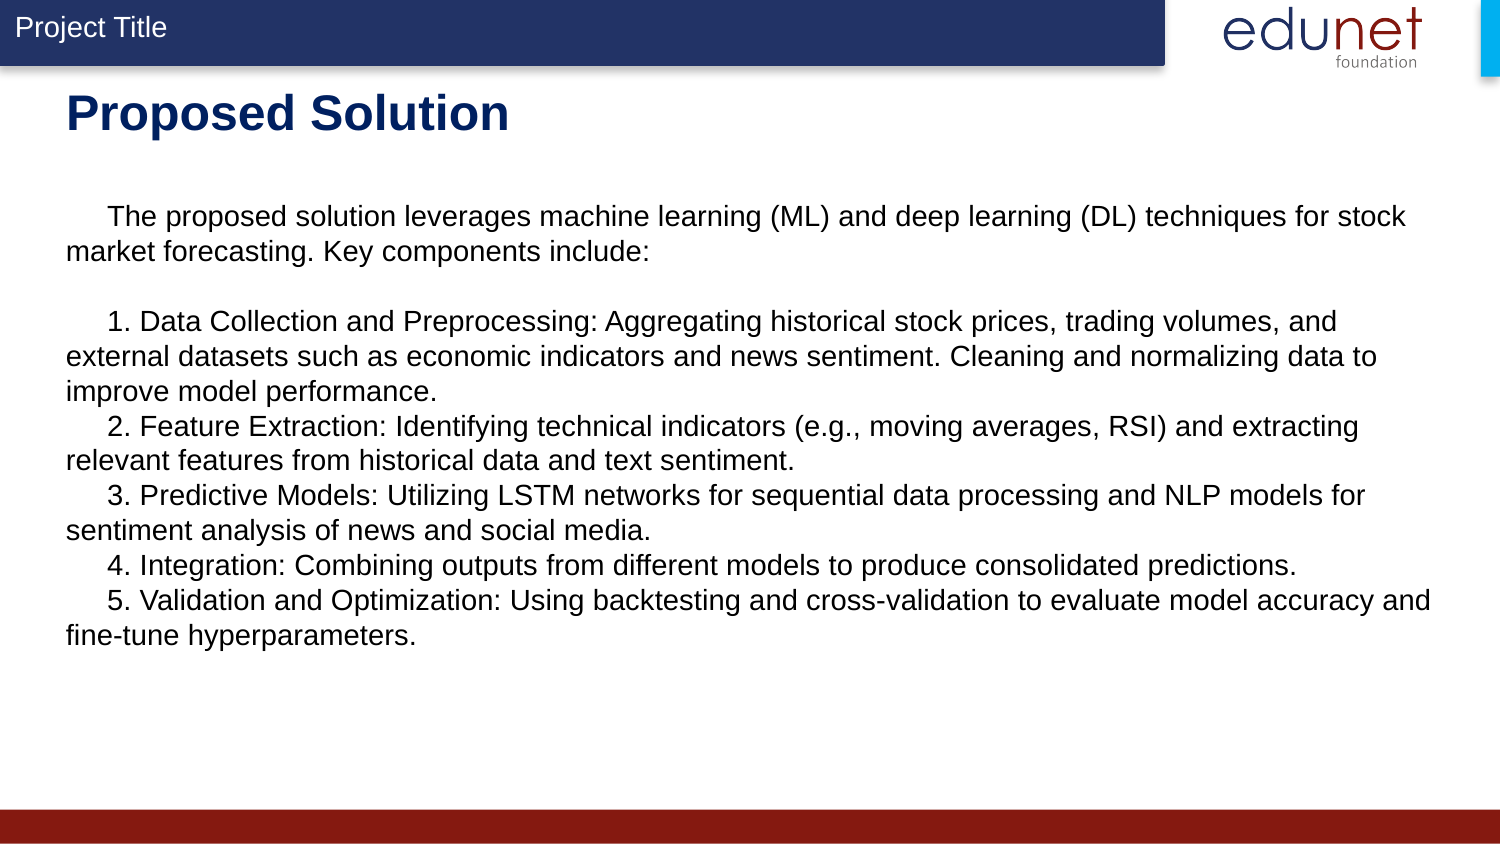

# Proposed Solution
     The proposed solution leverages machine learning (ML) and deep learning (DL) techniques for stock market forecasting. Key components include:

     1. Data Collection and Preprocessing: Aggregating historical stock prices, trading volumes, and external datasets such as economic indicators and news sentiment. Cleaning and normalizing data to improve model performance.
     2. Feature Extraction: Identifying technical indicators (e.g., moving averages, RSI) and extracting relevant features from historical data and text sentiment.
     3. Predictive Models: Utilizing LSTM networks for sequential data processing and NLP models for sentiment analysis of news and social media.
     4. Integration: Combining outputs from different models to produce consolidated predictions.
     5. Validation and Optimization: Using backtesting and cross-validation to evaluate model accuracy and fine-tune hyperparameters.